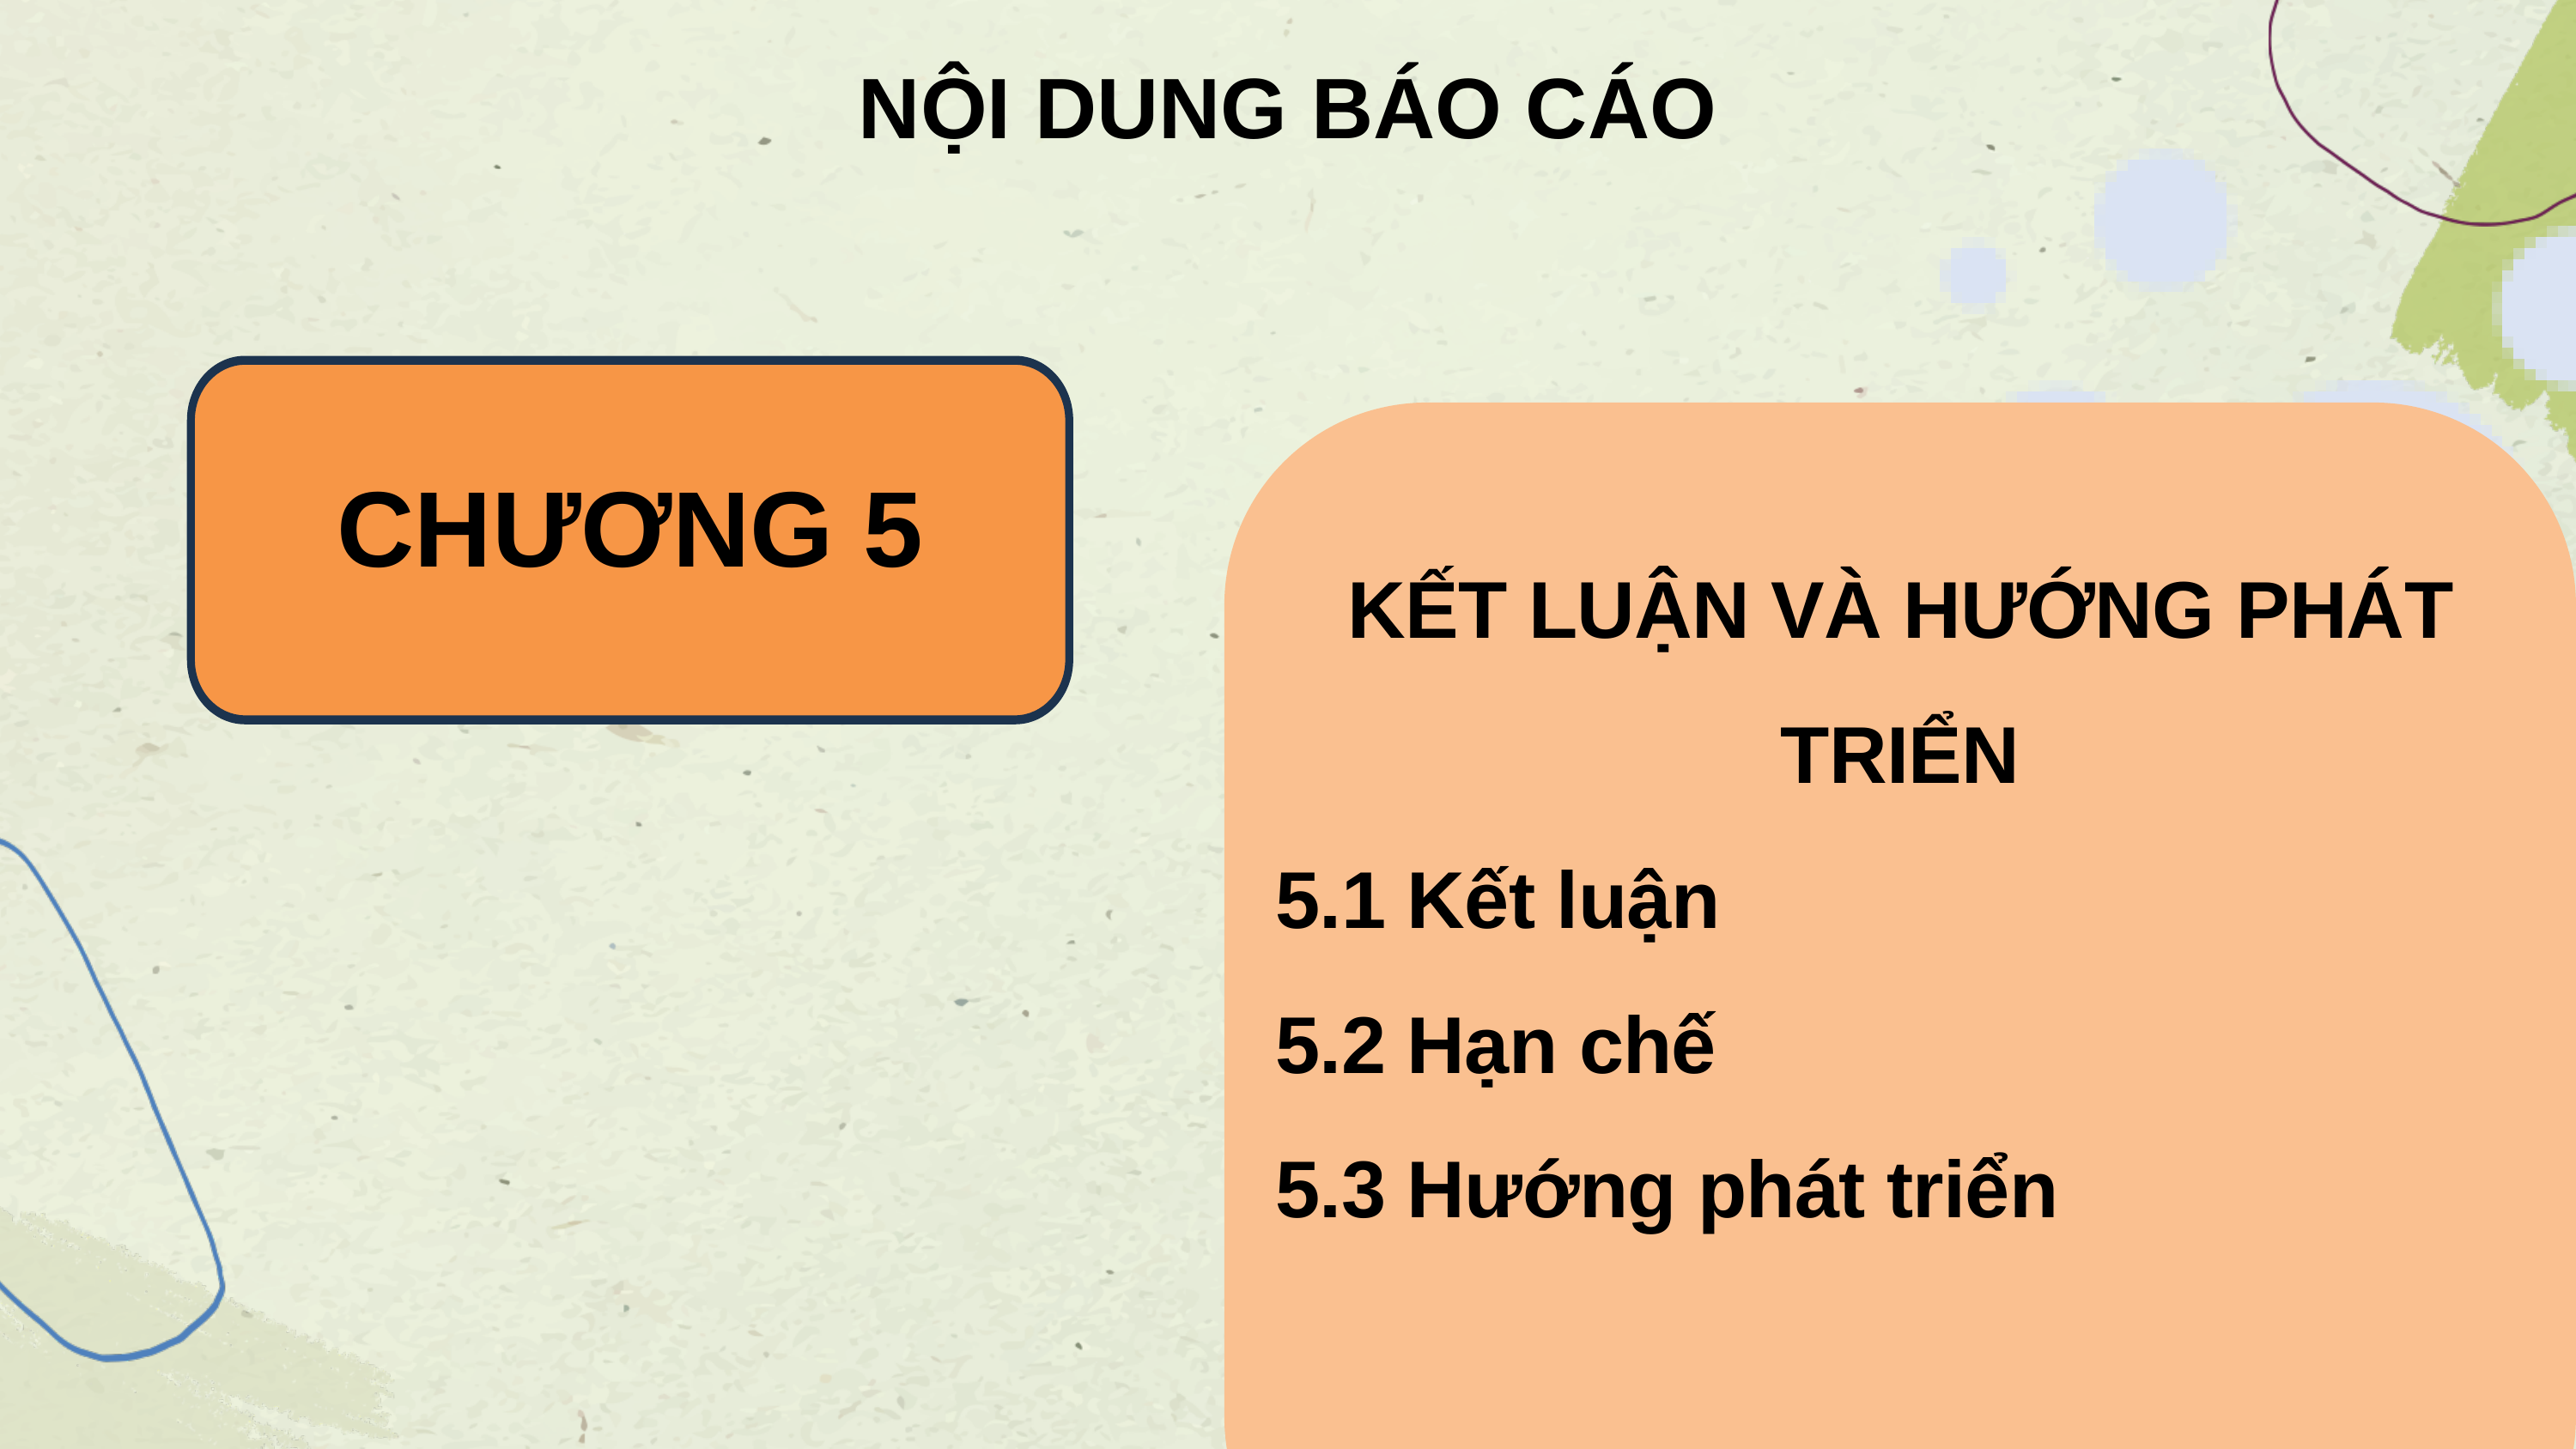

NỘI DUNG BÁO CÁO

CHƯƠNG 5

KẾT LUẬN VÀ HƯỚNG PHÁT TRIỂN
  5.1 Kết luận
  5.2 Hạn chế
  5.3 Hướng phát triển